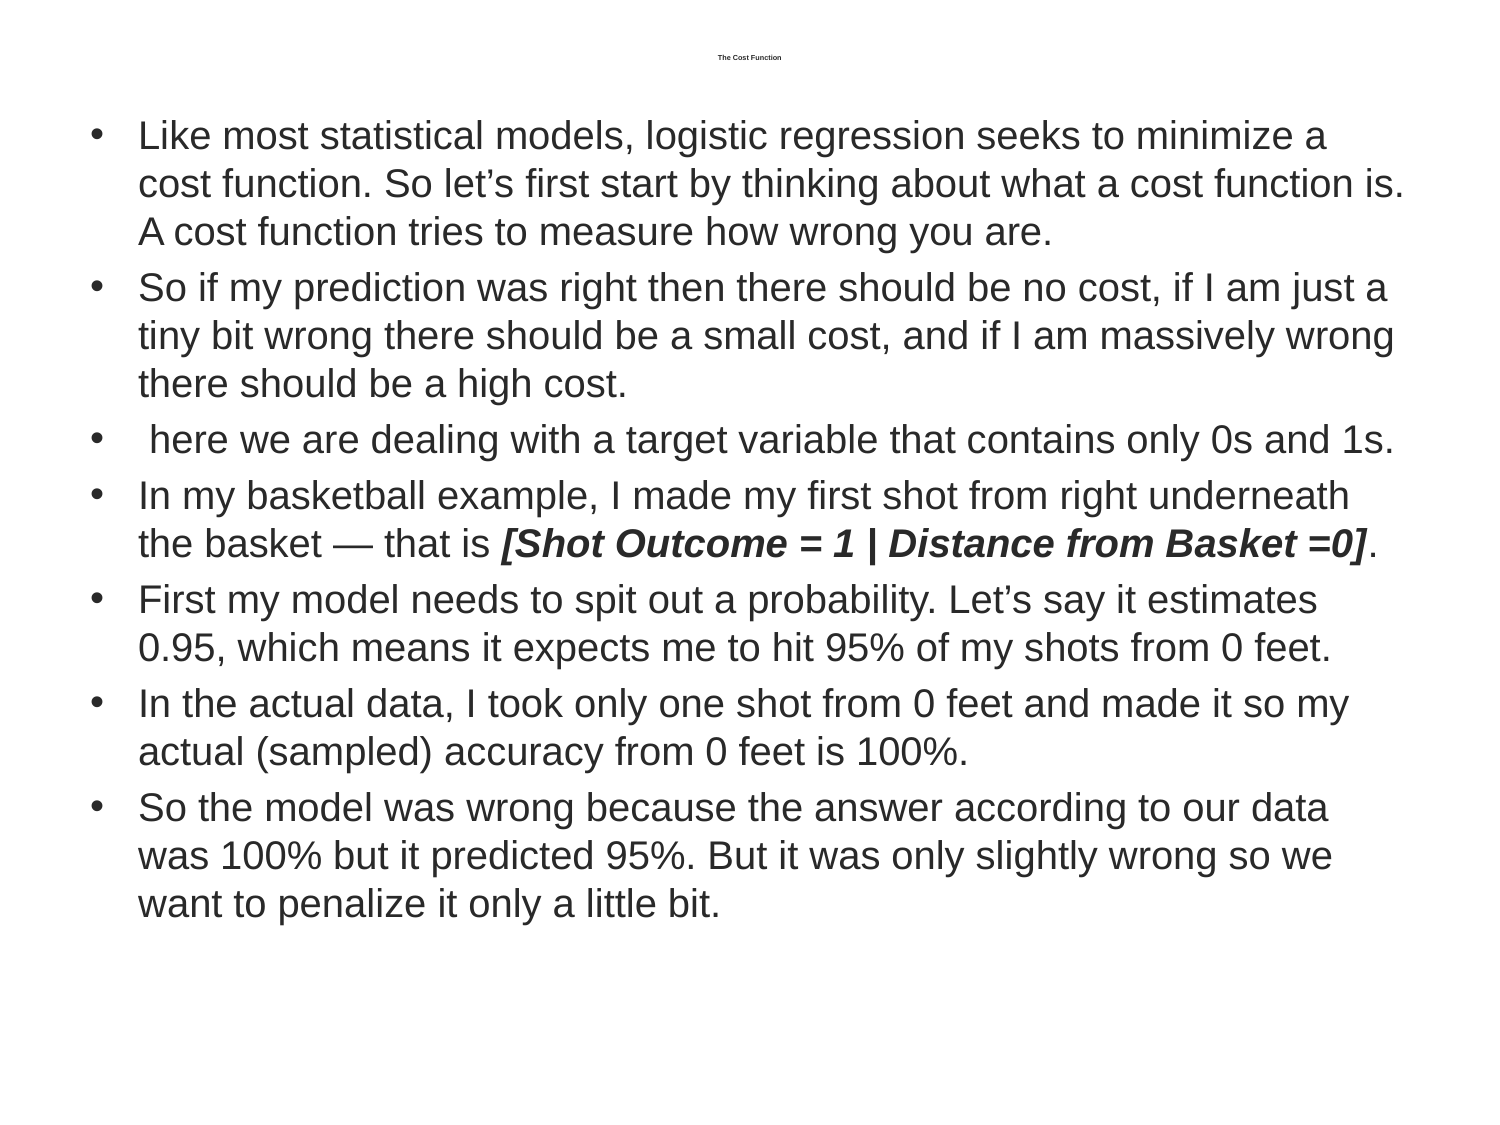

# The Cost Function
Like most statistical models, logistic regression seeks to minimize a cost function. So let’s first start by thinking about what a cost function is. A cost function tries to measure how wrong you are.
So if my prediction was right then there should be no cost, if I am just a tiny bit wrong there should be a small cost, and if I am massively wrong there should be a high cost.
 here we are dealing with a target variable that contains only 0s and 1s.
In my basketball example, I made my first shot from right underneath the basket — that is [Shot Outcome = 1 | Distance from Basket =0].
First my model needs to spit out a probability. Let’s say it estimates 0.95, which means it expects me to hit 95% of my shots from 0 feet.
In the actual data, I took only one shot from 0 feet and made it so my actual (sampled) accuracy from 0 feet is 100%.
So the model was wrong because the answer according to our data was 100% but it predicted 95%. But it was only slightly wrong so we want to penalize it only a little bit.